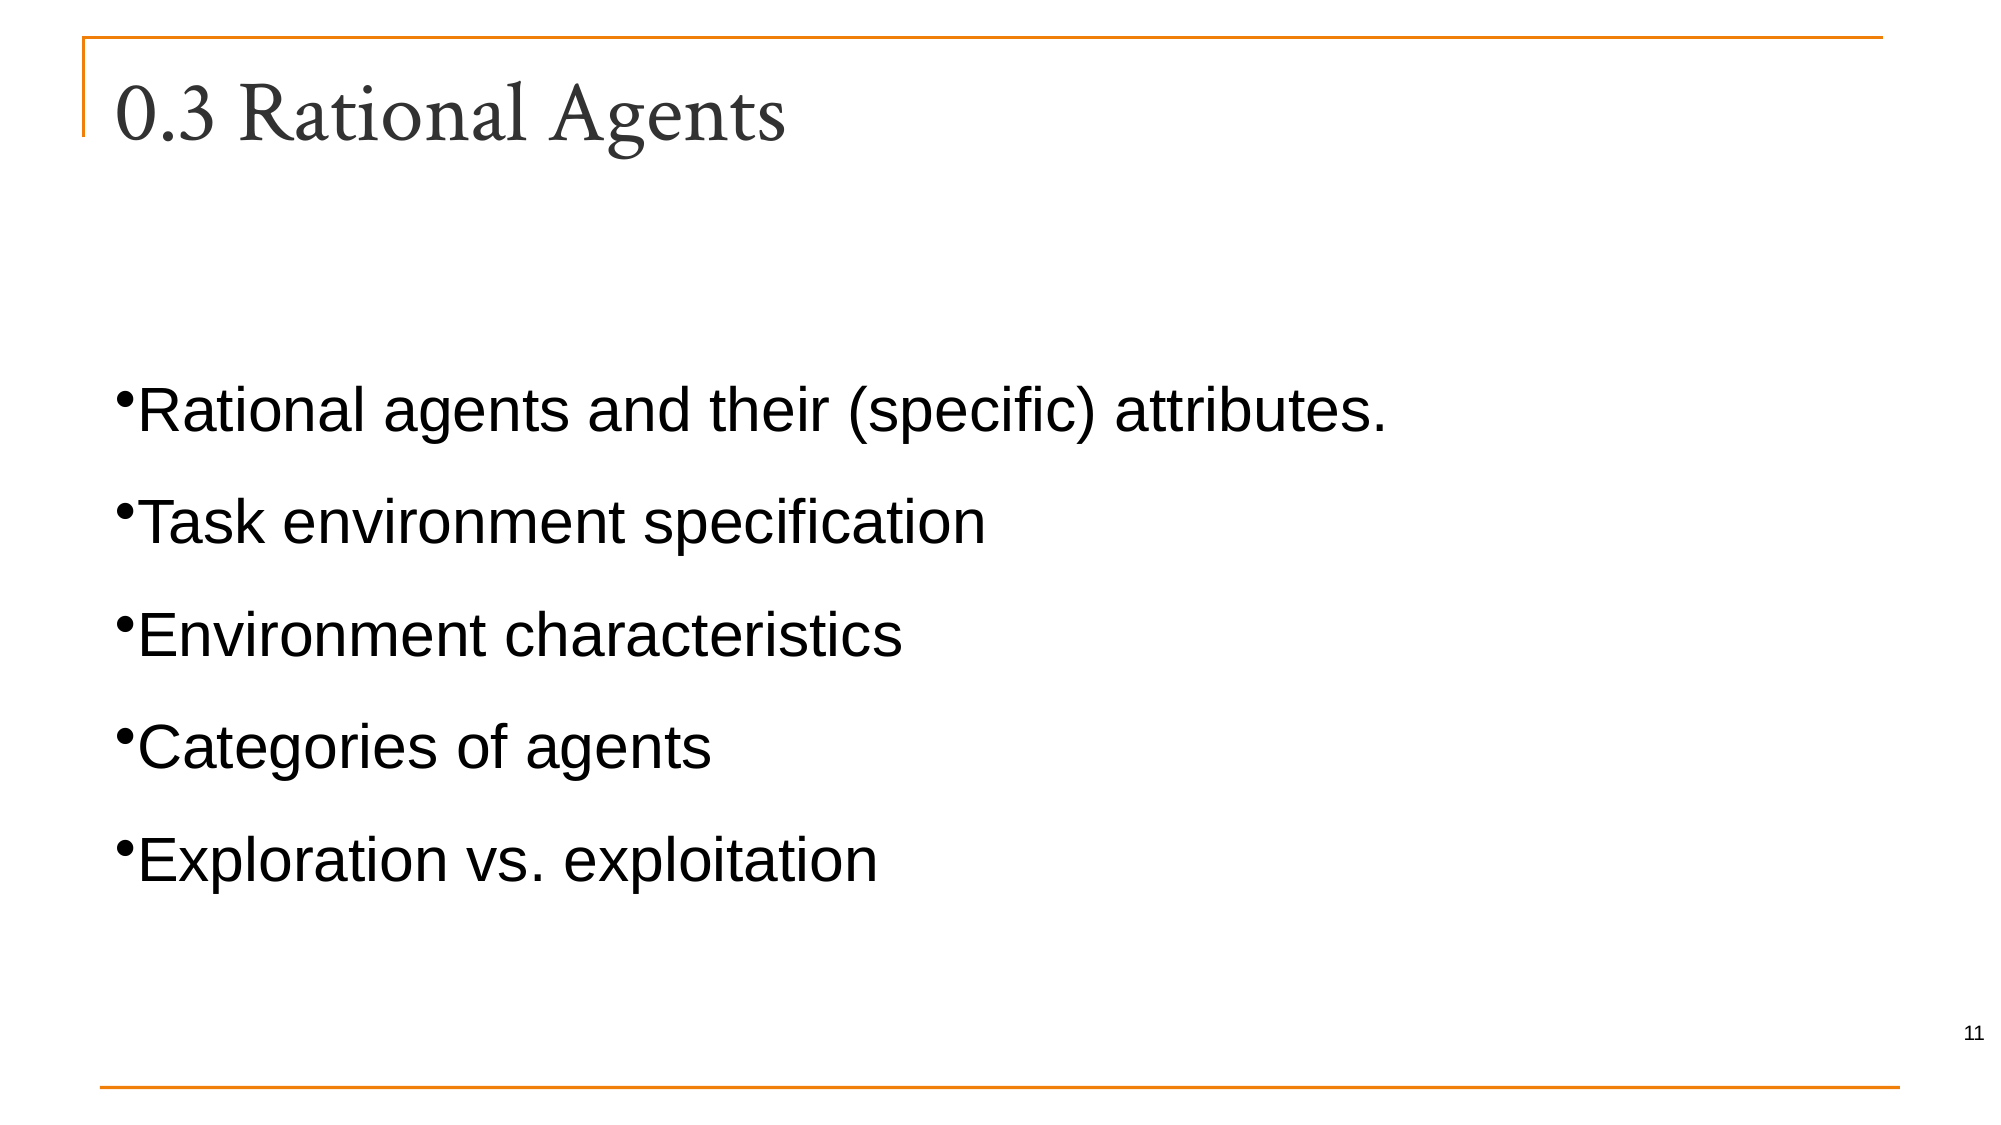

# 0.3 Rational Agents
Rational agents and their (specific) attributes.
Task environment specification
Environment characteristics
Categories of agents
Exploration vs. exploitation
11